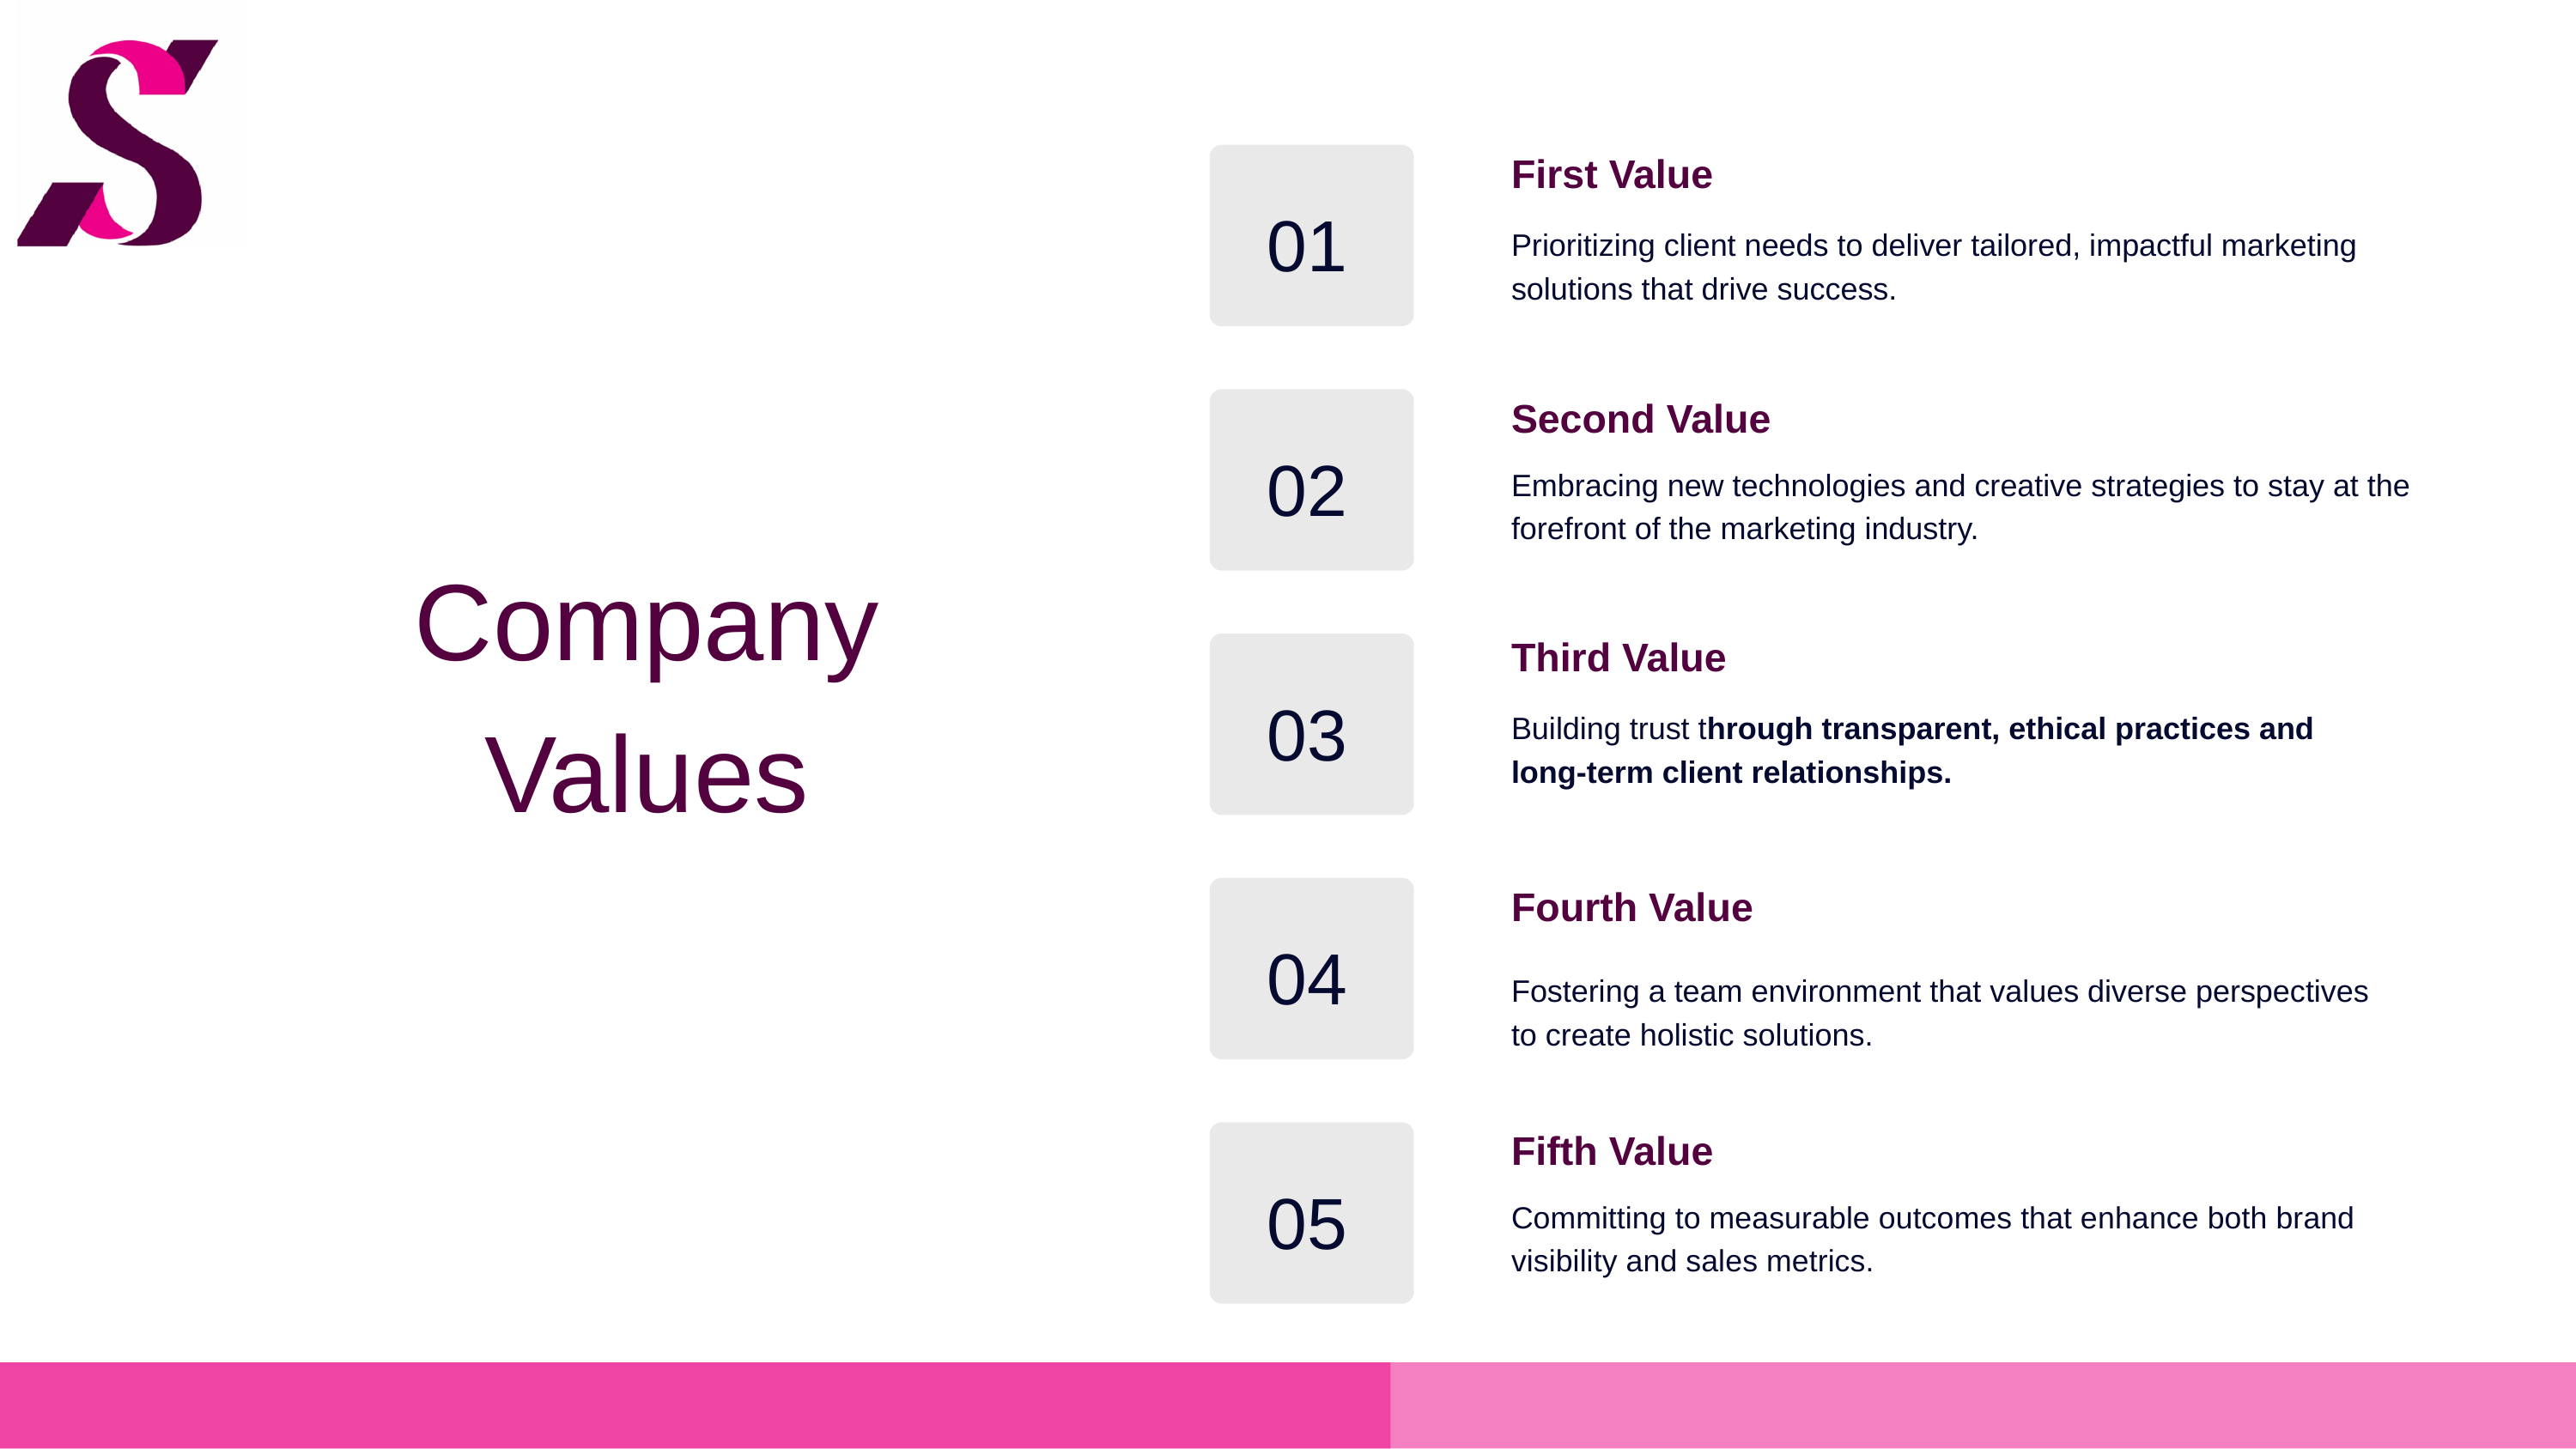

First Value
01
Prioritizing client needs to deliver tailored, impactful marketing solutions that drive success.
Second Value

02
Embracing new technologies and creative strategies to stay at the forefront of the marketing industry.
Third Value

03
Building trust through transparent, ethical practices and long-term client relationships.
Fourth Value

04
Fostering a team environment that values diverse perspectives to create holistic solutions.
Fifth Value

05
Committing to measurable outcomes that enhance both brand visibility and sales metrics.
Company
Values